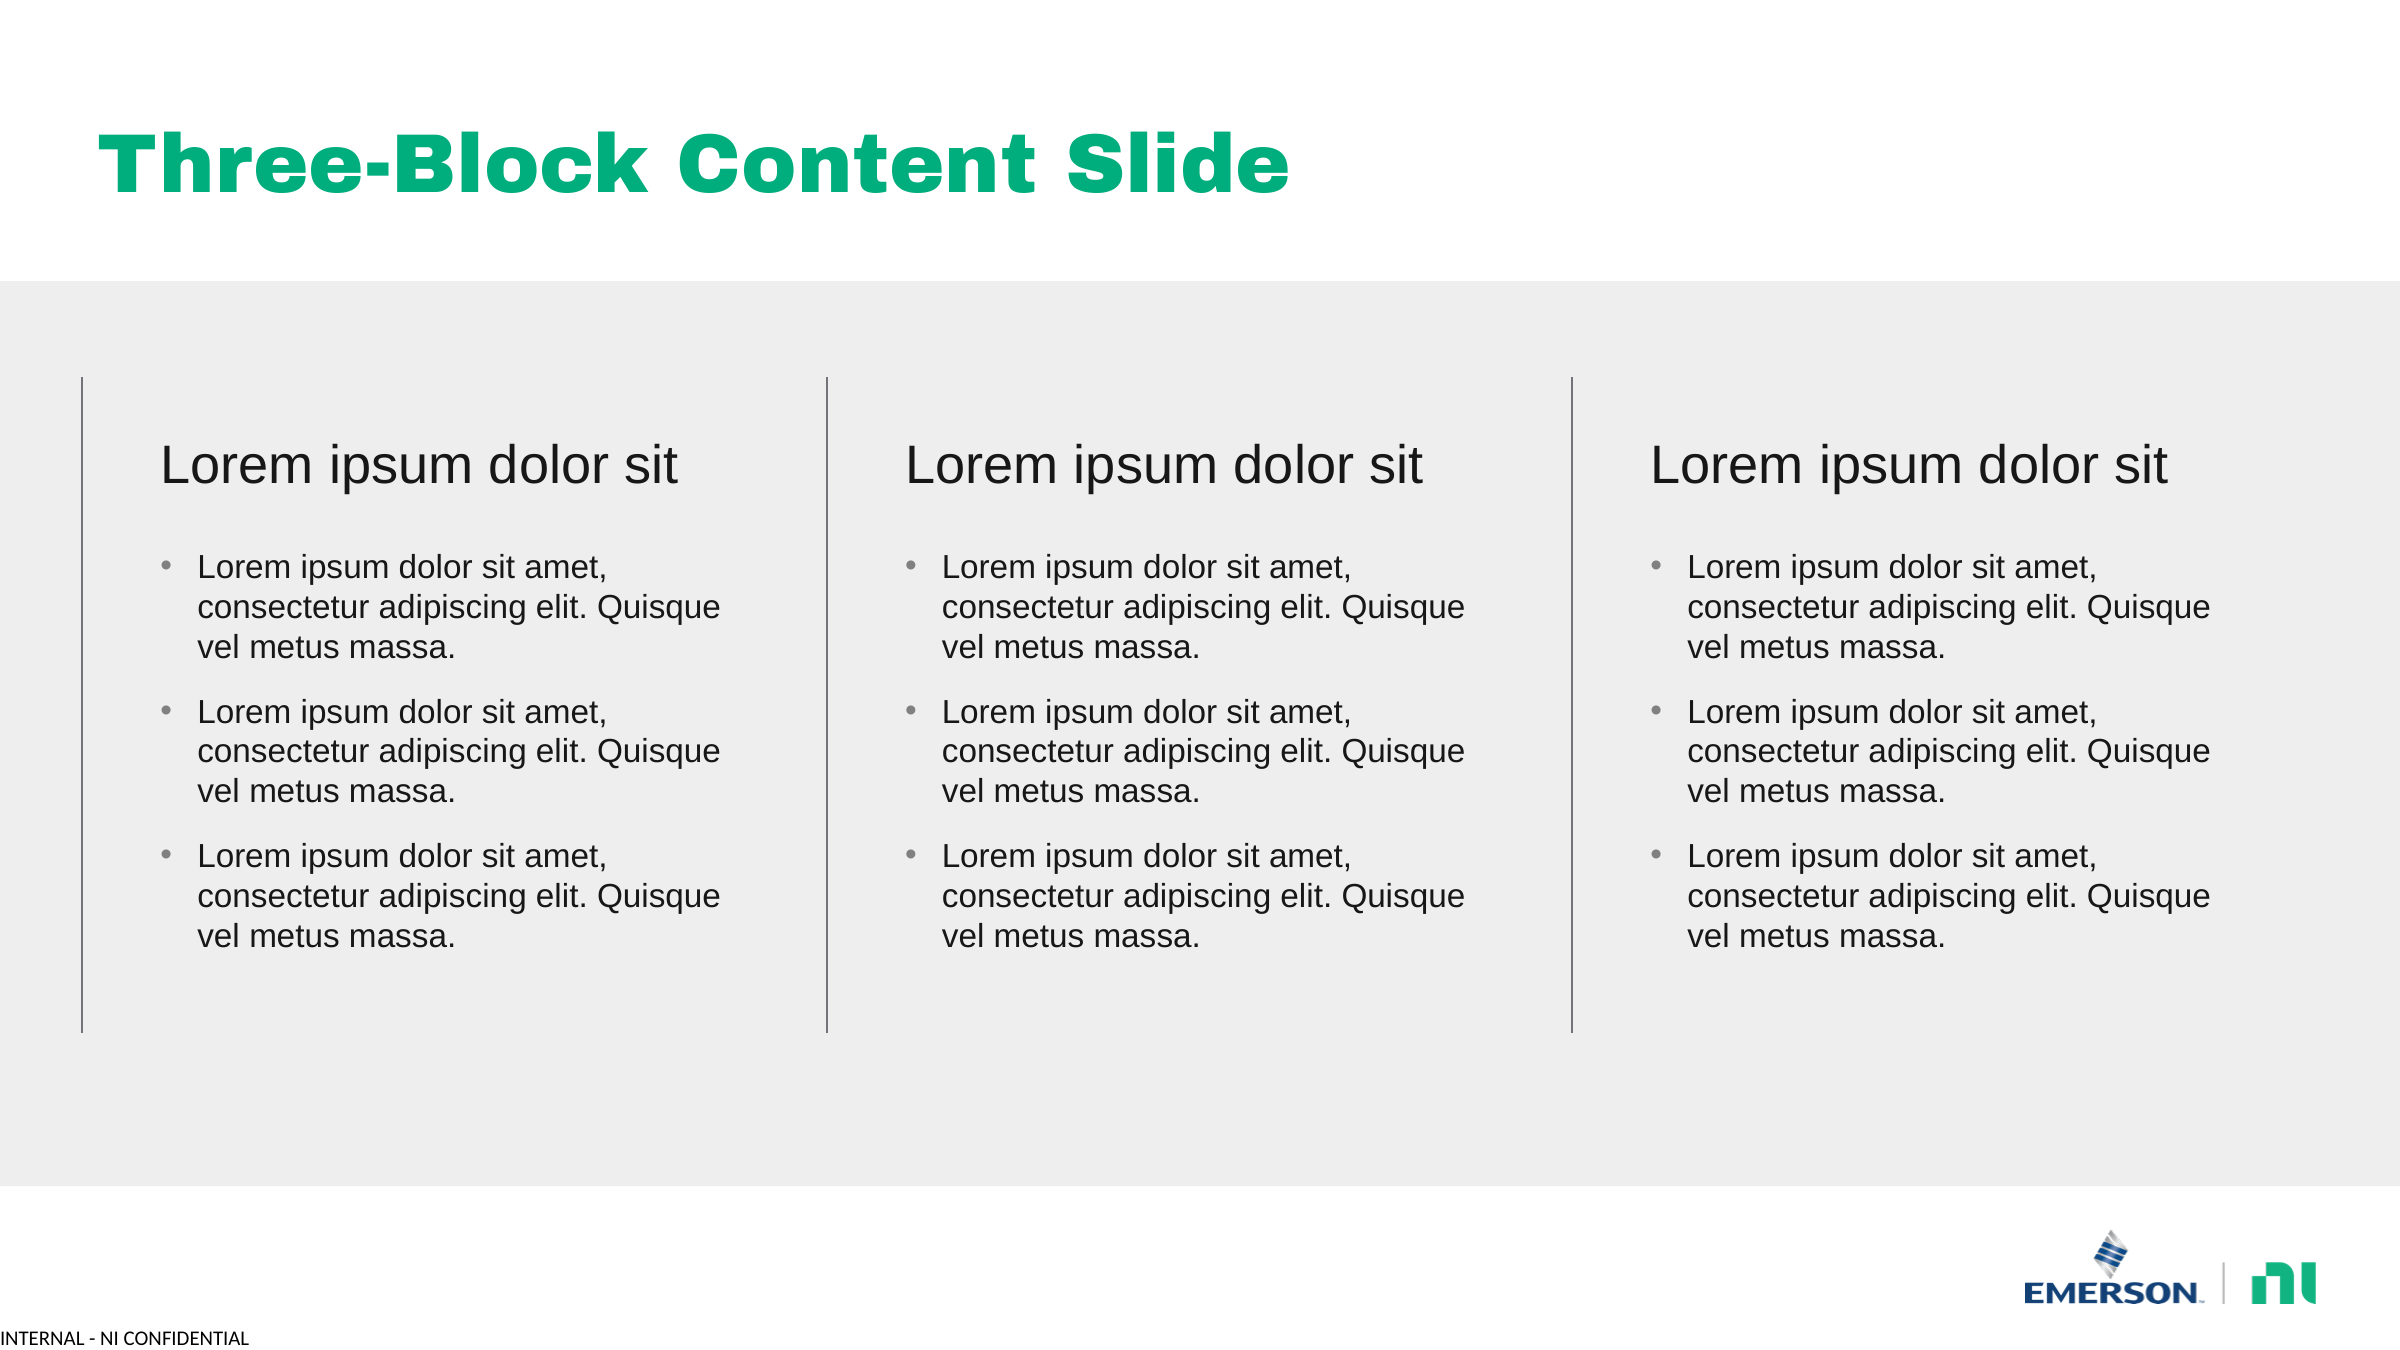

# Three-Block Content Slide
Lorem ipsum dolor sit
Lorem ipsum dolor sit
Lorem ipsum dolor sit
Lorem ipsum dolor sit amet, consectetur adipiscing elit. Quisque vel metus massa.
Lorem ipsum dolor sit amet, consectetur adipiscing elit. Quisque vel metus massa.
Lorem ipsum dolor sit amet, consectetur adipiscing elit. Quisque vel metus massa.

Lorem ipsum dolor sit amet, consectetur adipiscing elit. Quisque vel metus massa.
Lorem ipsum dolor sit amet, consectetur adipiscing elit. Quisque vel metus massa.
Lorem ipsum dolor sit amet, consectetur adipiscing elit. Quisque vel metus massa.

Lorem ipsum dolor sit amet, consectetur adipiscing elit. Quisque vel metus massa.
Lorem ipsum dolor sit amet, consectetur adipiscing elit. Quisque vel metus massa.
Lorem ipsum dolor sit amet, consectetur adipiscing elit. Quisque vel metus massa.